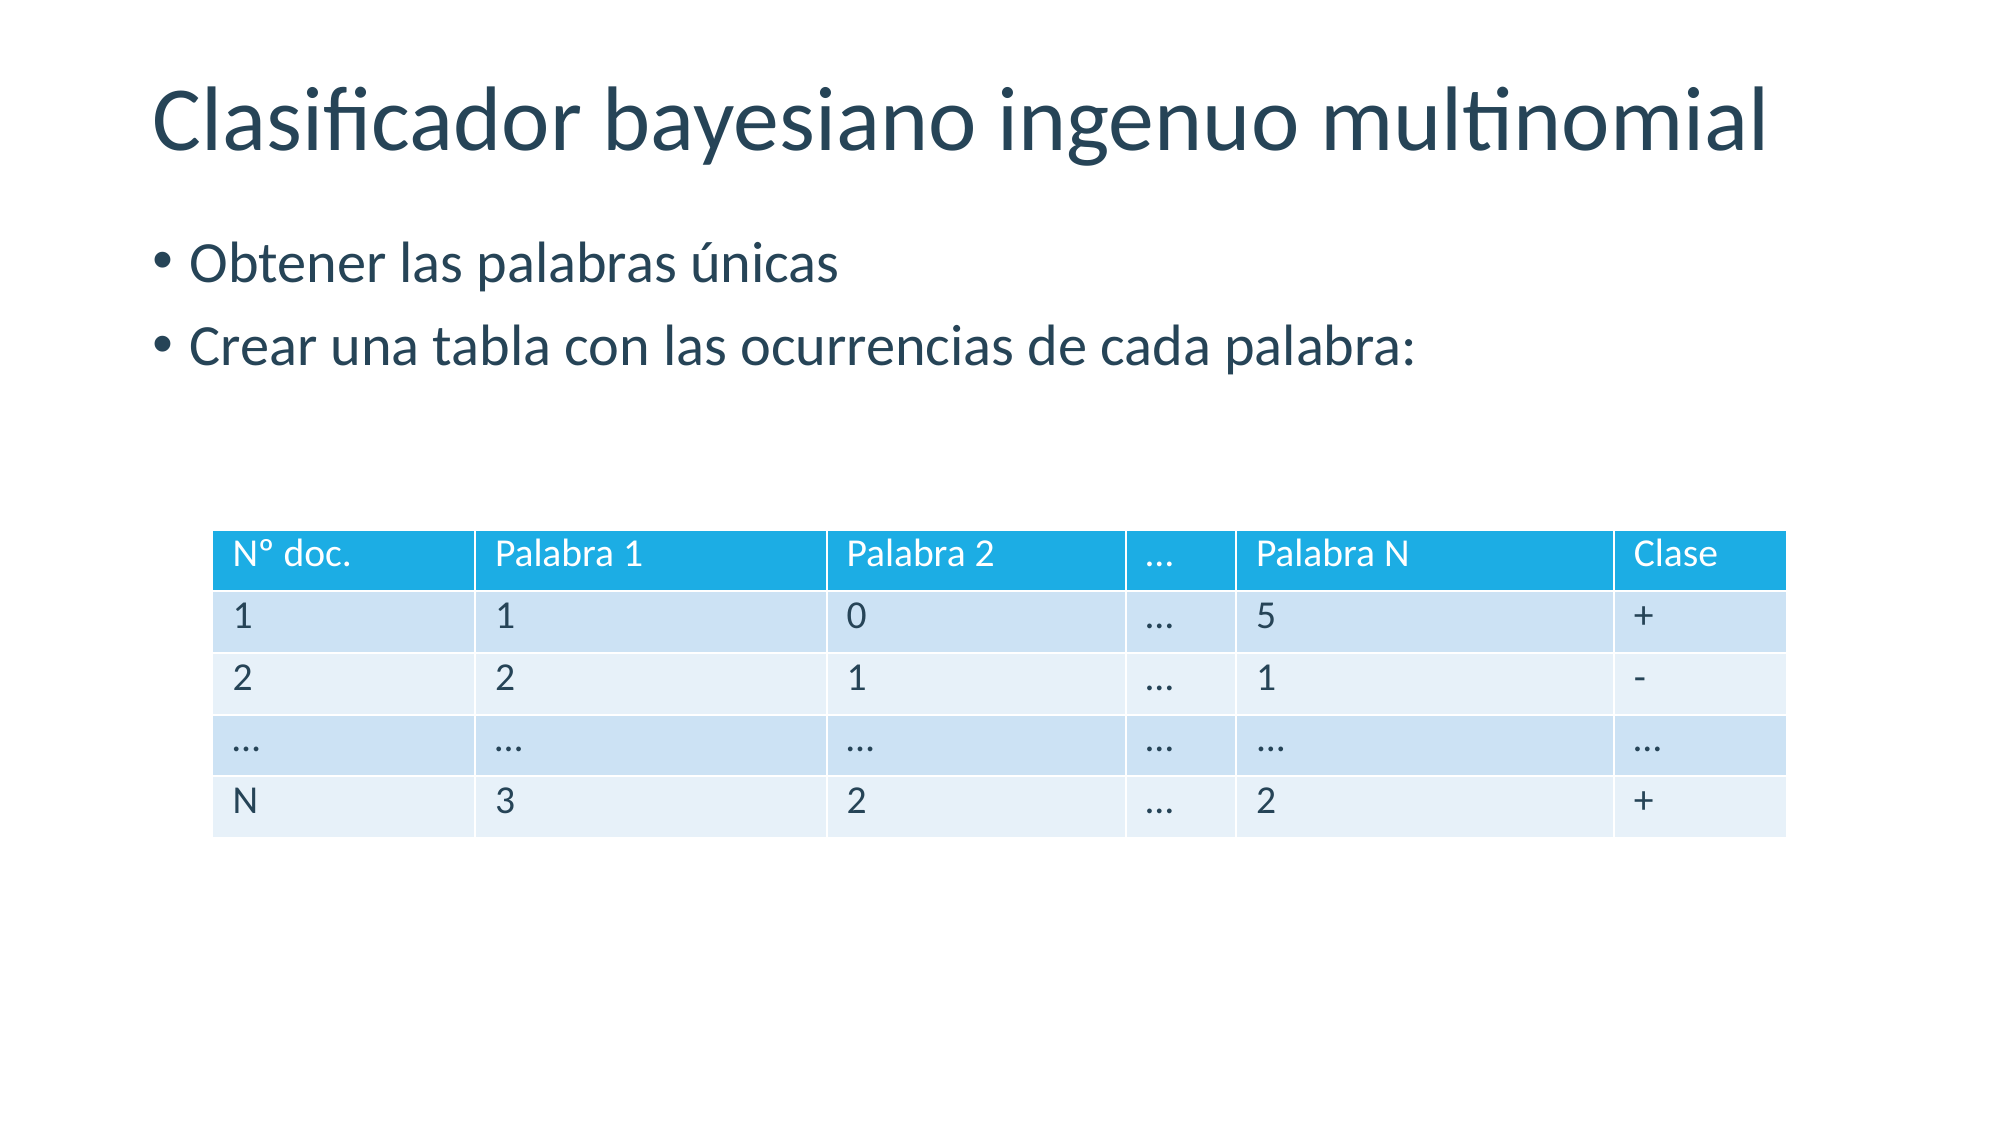

# Clasificador bayesiano ingenuo multinomial
Obtener las palabras únicas
Crear una tabla con las ocurrencias de cada palabra:

| Nº doc. | Palabra 1 | Palabra 2 | … | Palabra N | Clase |
| --- | --- | --- | --- | --- | --- |
| 1 | 1 | 0 | … | 5 | + |
| 2 | 2 | 1 | … | 1 | - |
| … | … | … | … | ... | … |
| N | 3 | 2 | … | 2 | + |